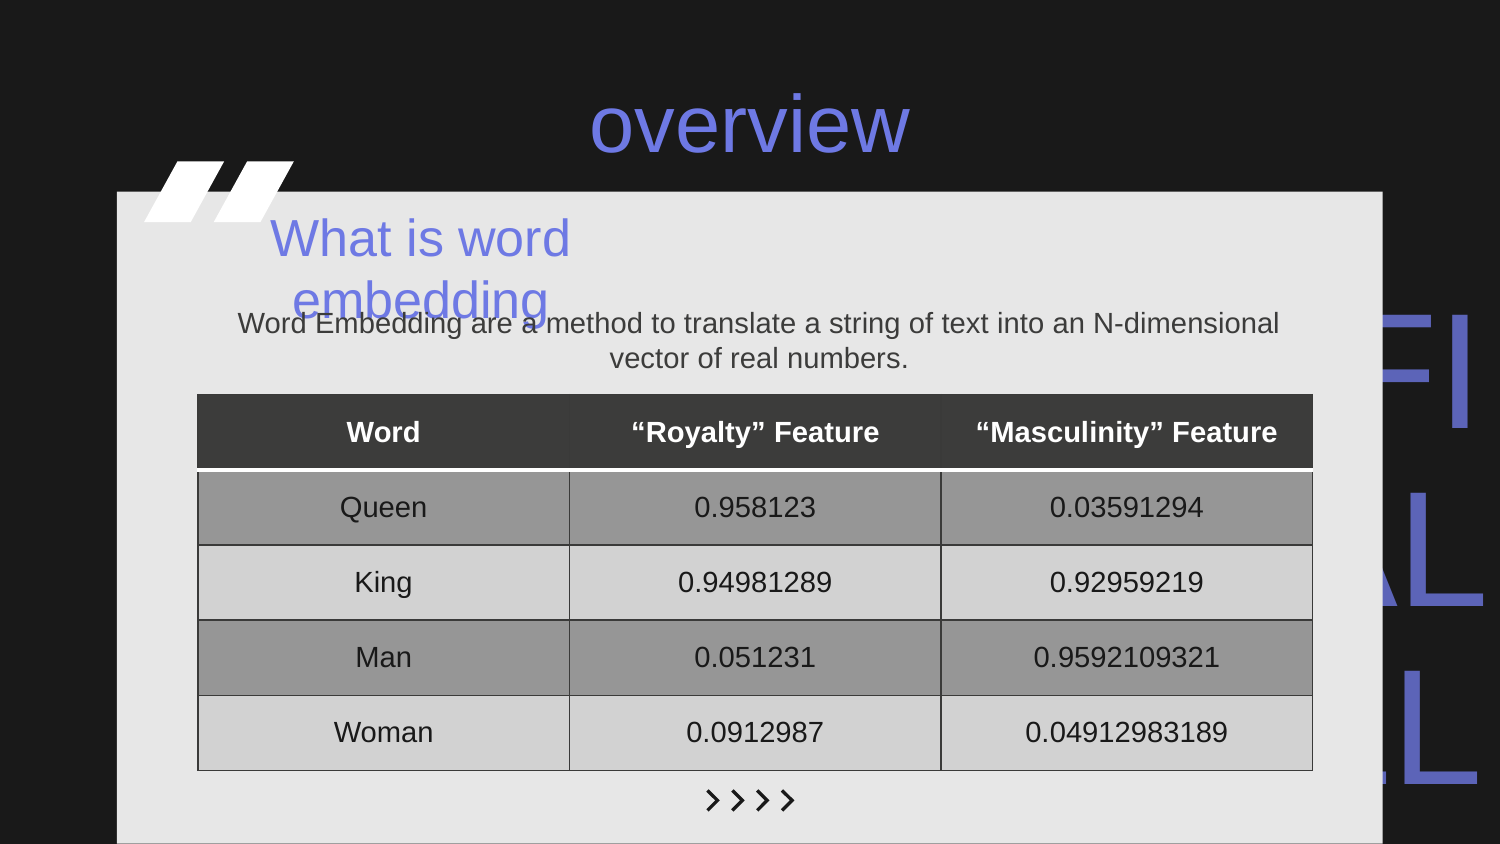

# overview

What is word embedding
Word Embedding are a method to translate a string of text into an N-dimensional vector of real numbers.
| Word | “Royalty” Feature | “Masculinity” Feature |
| --- | --- | --- |
| Queen | 0.958123 | 0.03591294 |
| King | 0.94981289 | 0.92959219 |
| Man | 0.051231 | 0.9592109321 |
| Woman | 0.0912987 | 0.04912983189 |